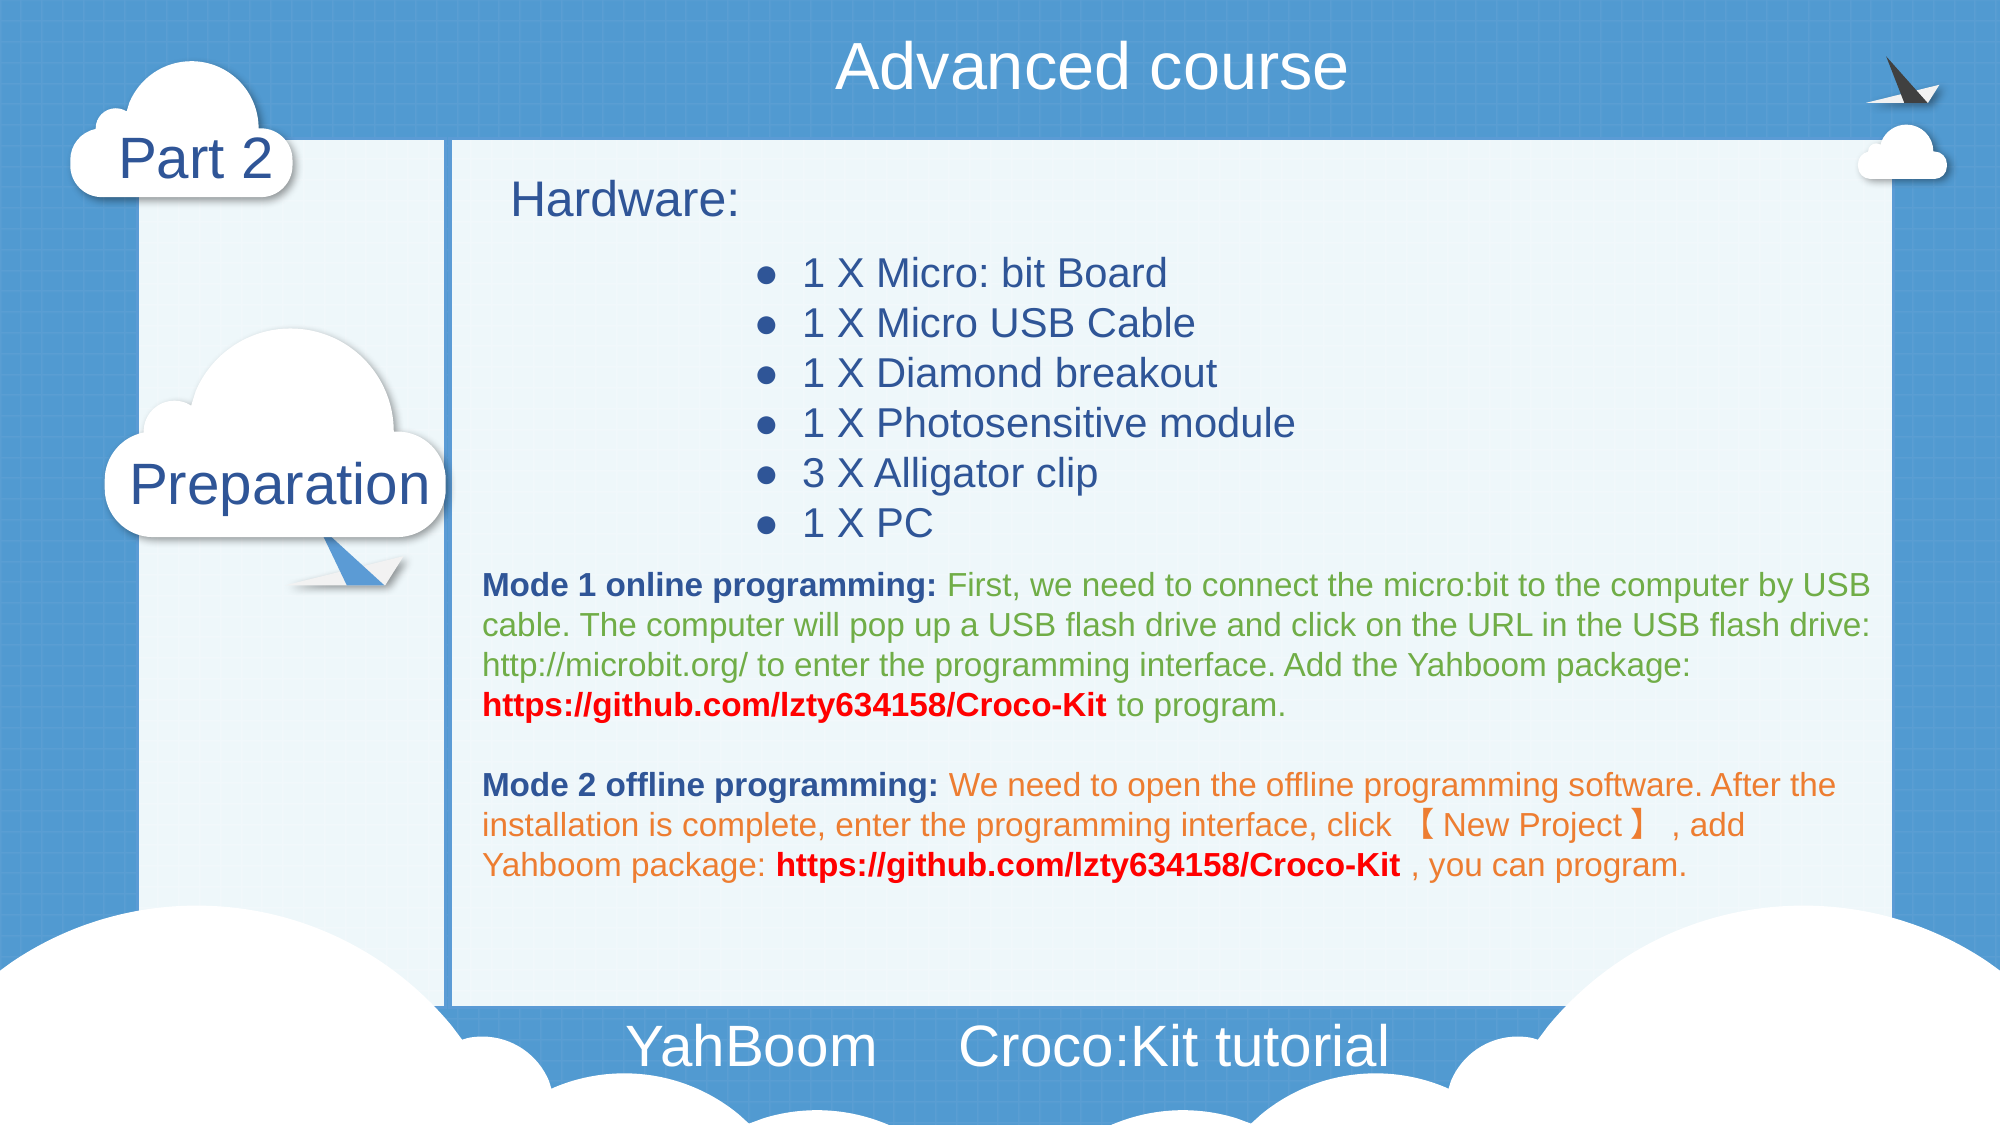

Advanced course
Part 2
Hardware:
●  1 X Micro: bit Board
●  1 X Micro USB Cable
●  1 X Diamond breakout
●  1 X Photosensitive module
●  3 X Alligator clip
●  1 X PC

Preparation

Mode 1 online programming: First, we need to connect the micro:bit to the computer by USB cable. The computer will pop up a USB flash drive and click on the URL in the USB flash drive: http://microbit.org/ to enter the programming interface. Add the Yahboom package: https://github.com/lzty634158/Croco-Kit to program.

Mode 2 offline programming: We need to open the offline programming software. After the installation is complete, enter the programming interface, click【New Project】, add Yahboom package: https://github.com/lzty634158/Croco-Kit , you can program.
 YahBoom     Croco:Kit tutorial